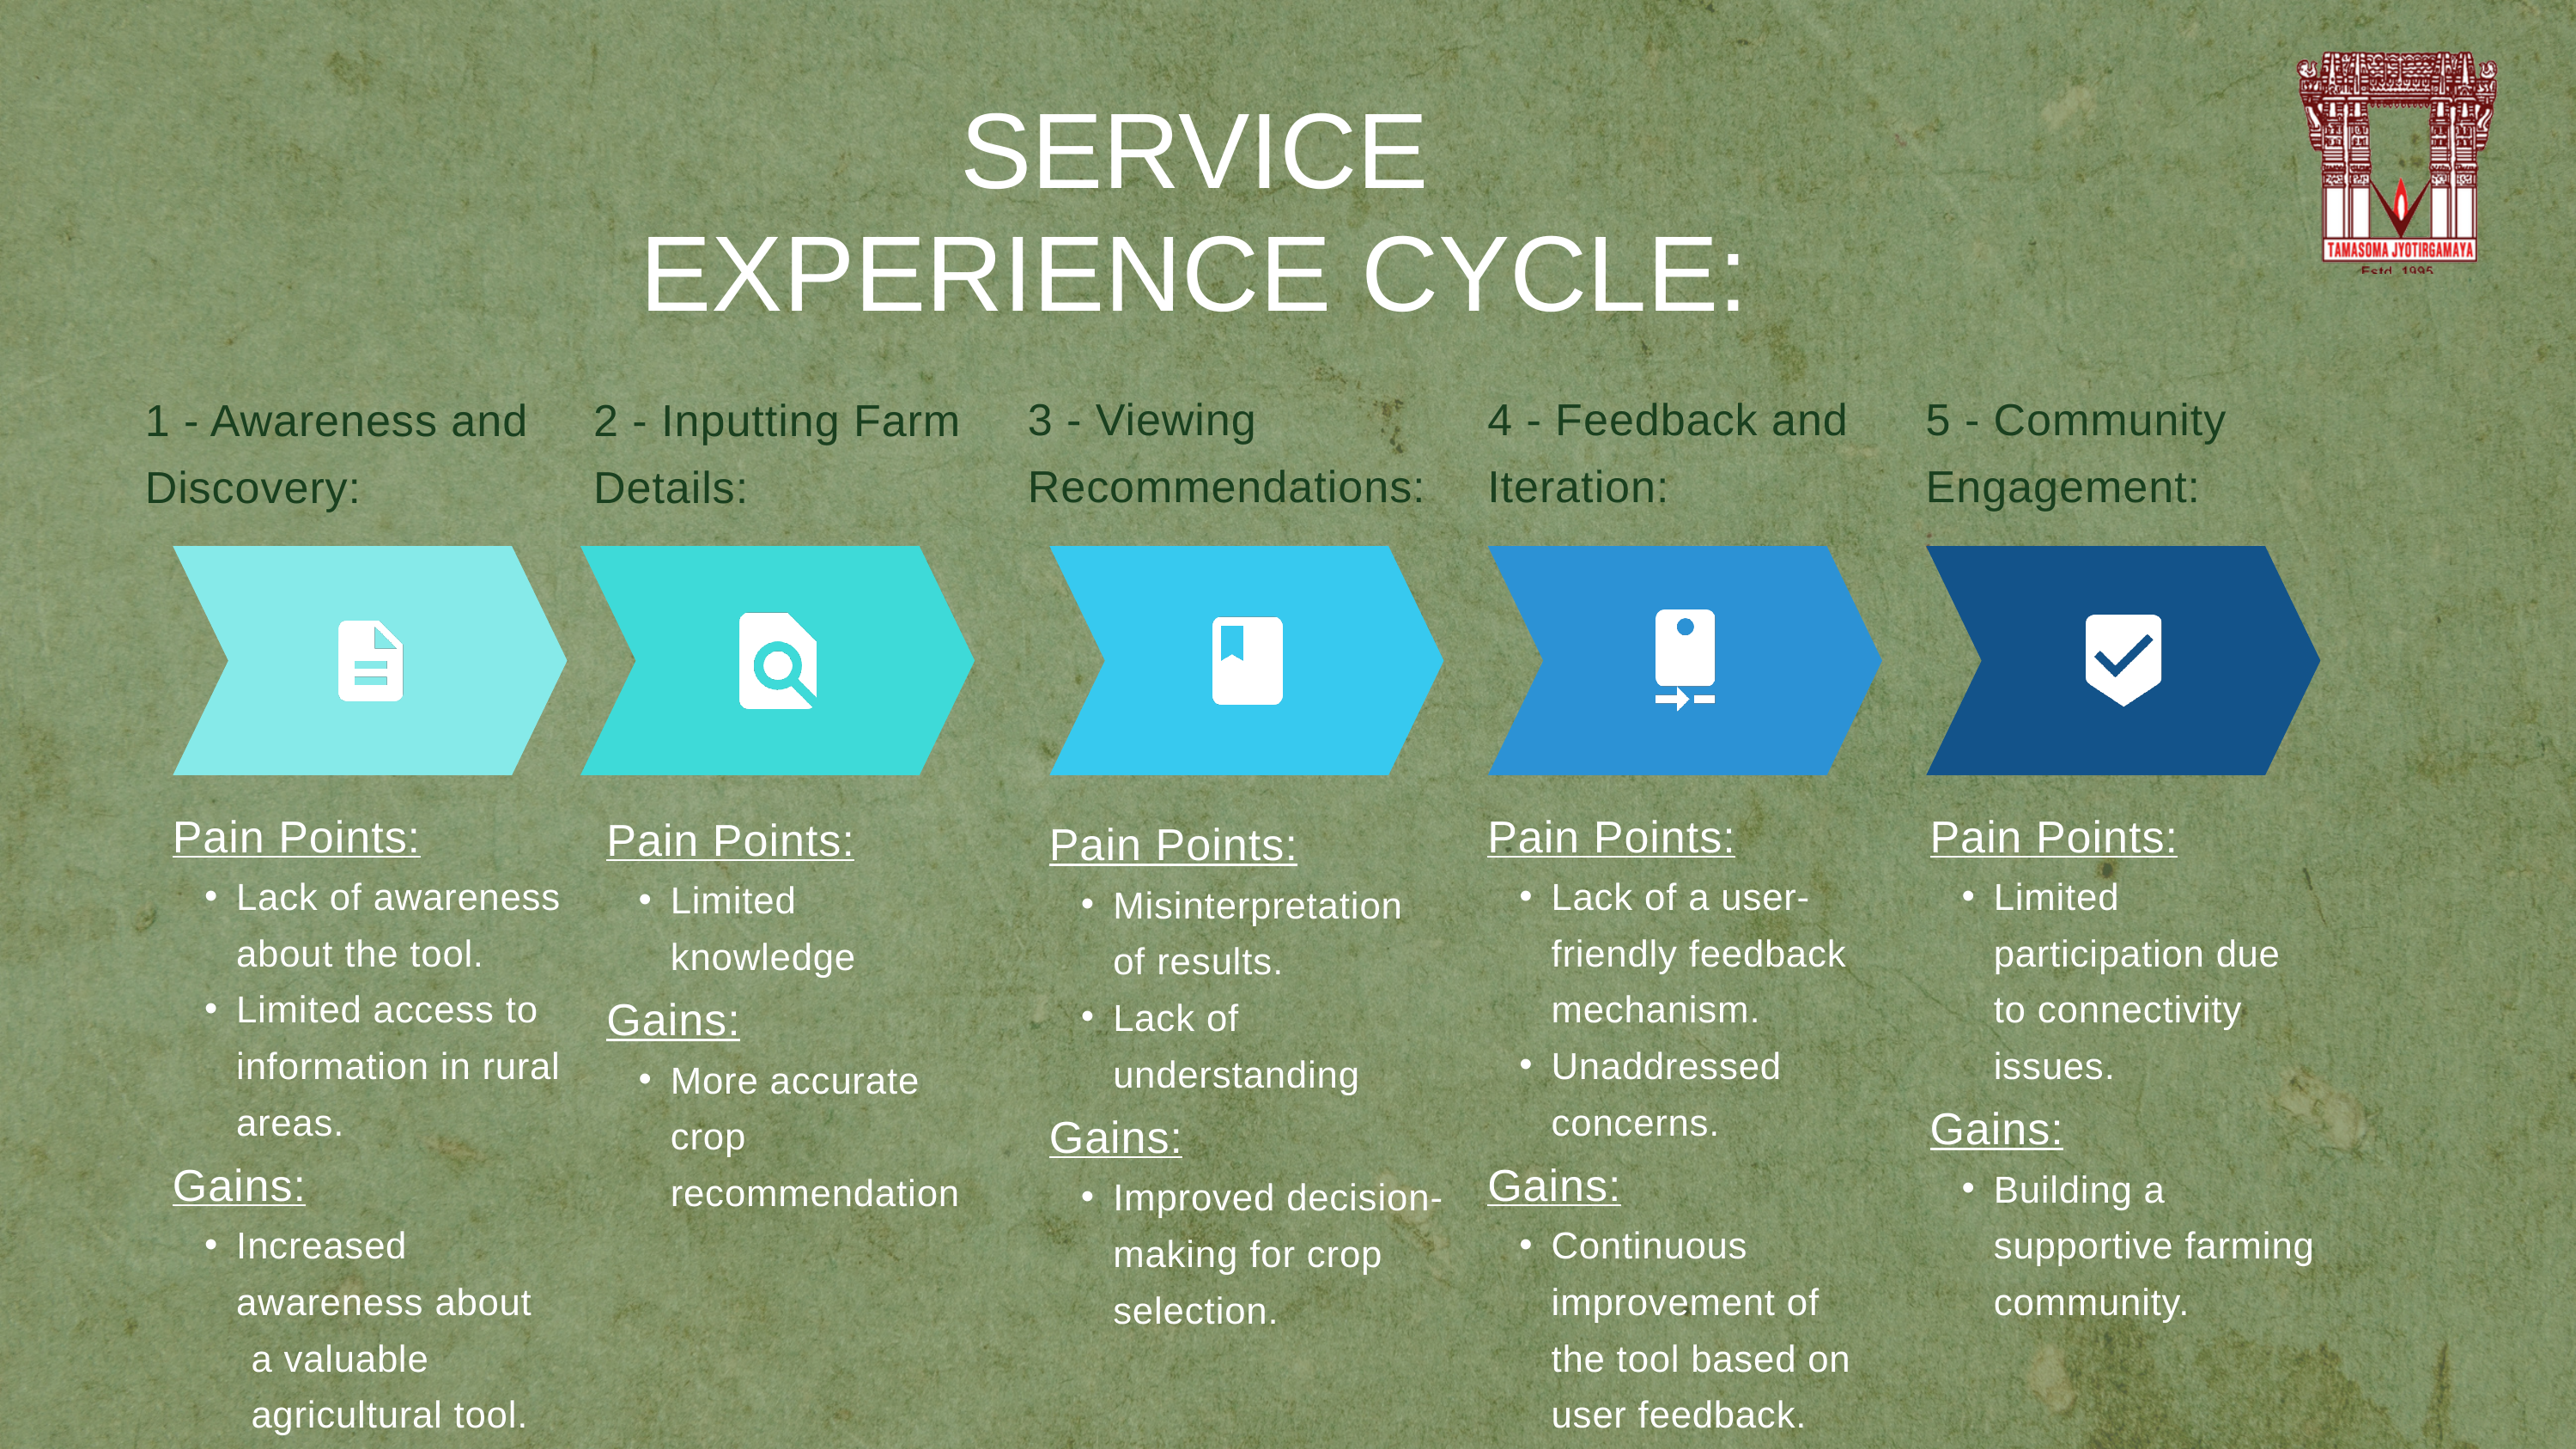

SERVICE EXPERIENCE CYCLE:
3 - Viewing Recommendations:
4 - Feedback and Iteration:
5 - Community Engagement:
1 - Awareness and Discovery:
2 - Inputting Farm Details:

Pain Points:
Limited knowledge
Gains:
More accurate crop recommendation

Pain Points:
Lack of awareness about the tool.
Limited access to information in rural areas.
Gains:
Increased awareness about
       a valuable
       agricultural tool.

Pain Points:
Lack of a user-friendly feedback mechanism.
Unaddressed concerns.
Gains:
Continuous improvement of the tool based on user feedback.

Pain Points:
Limited participation due to connectivity issues.
Gains:
Building a supportive farming community.

Pain Points:
Misinterpretation of results.
Lack of understanding
Gains:
Improved decision-making for crop selection.